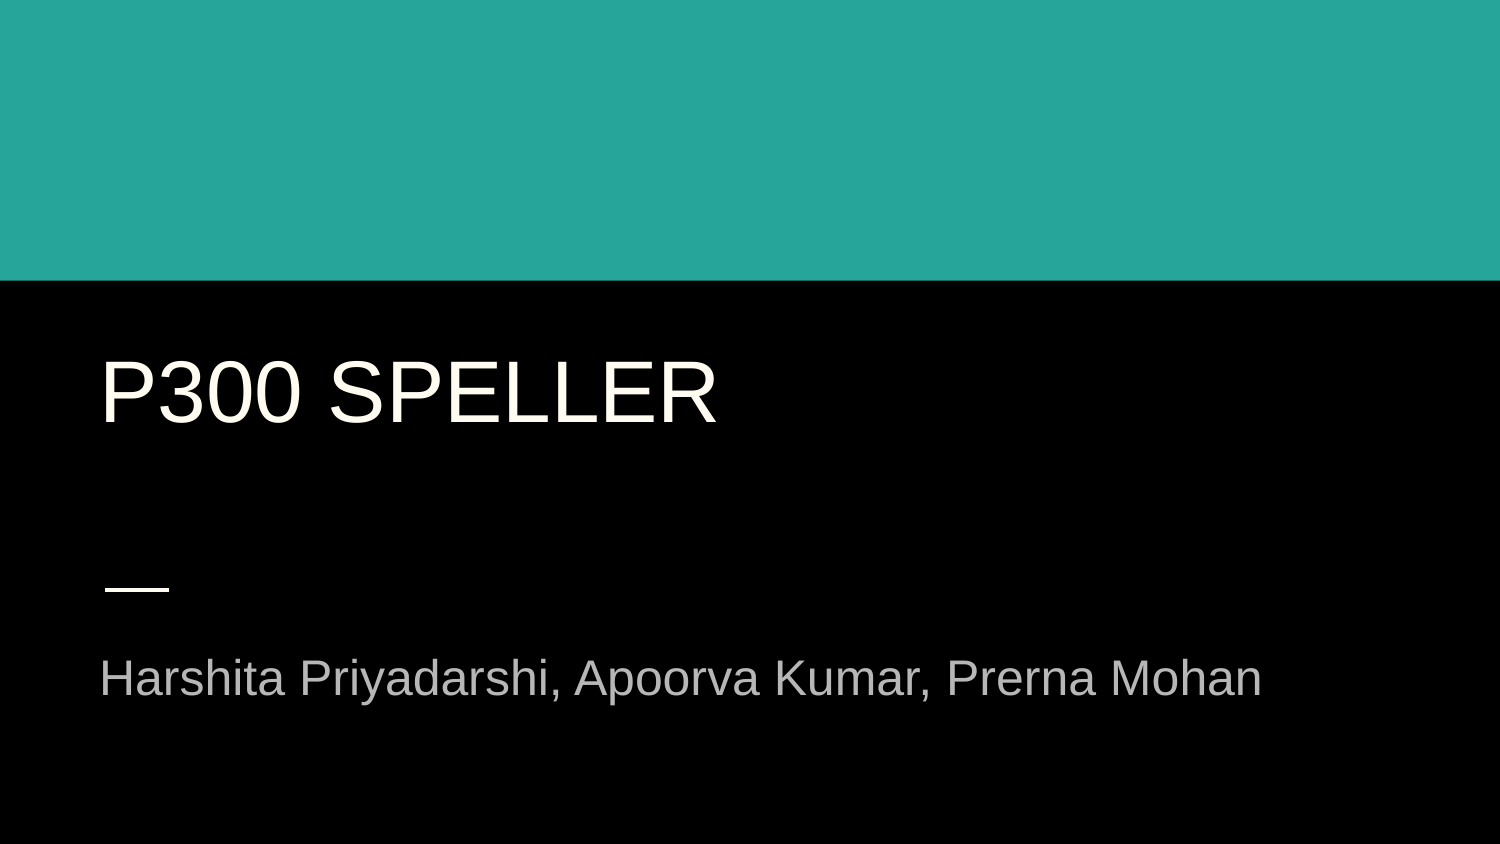

# P300 SPELLER

Harshita Priyadarshi, Apoorva Kumar, Prerna Mohan